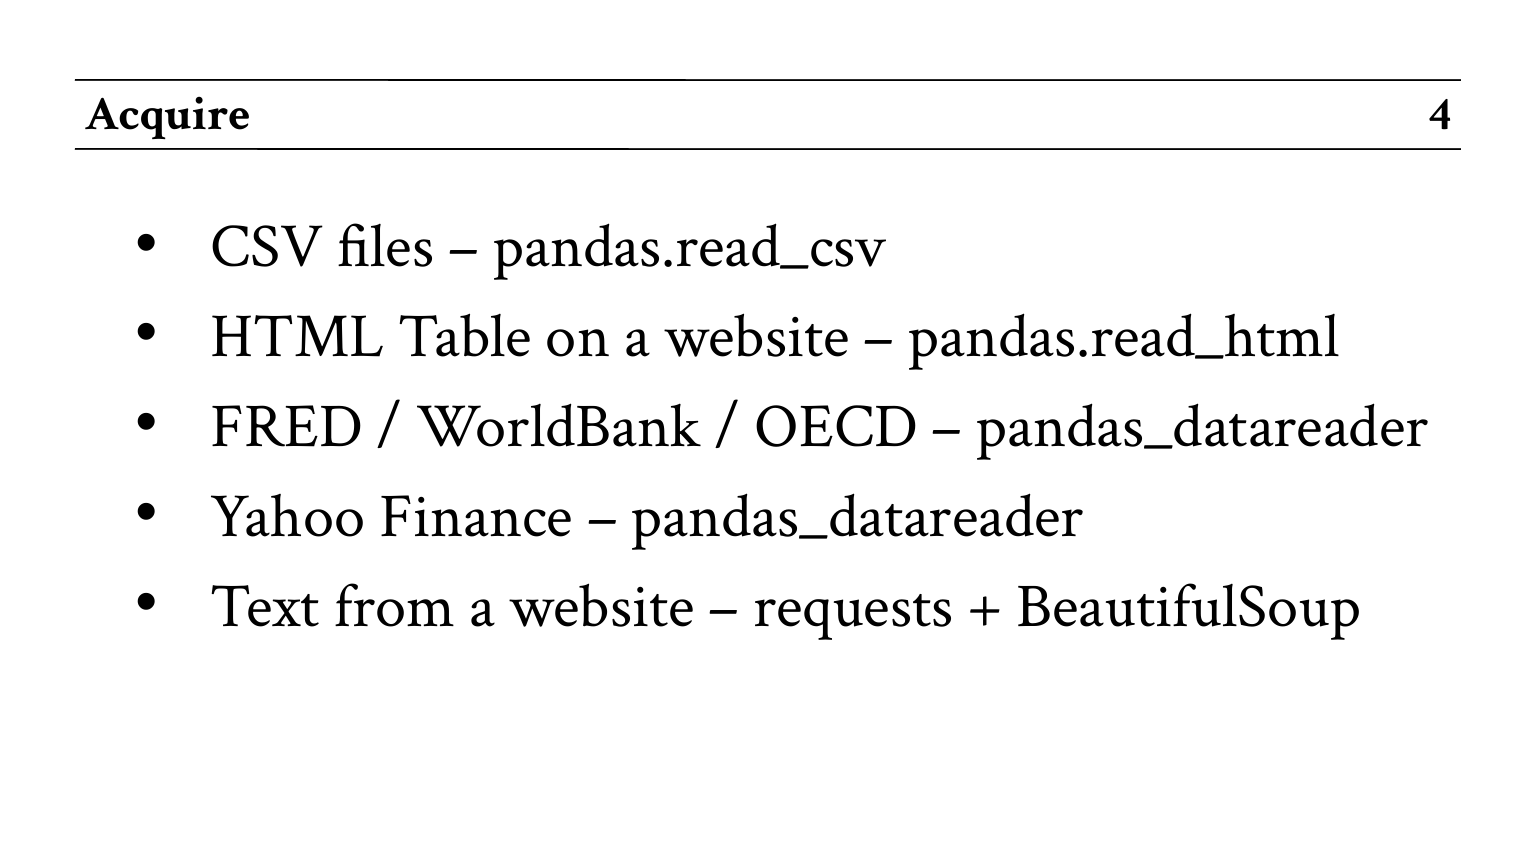

# Acquire
4

CSV files – pandas.read_csv
HTML Table on a website – pandas.read_html
FRED / WorldBank / OECD – pandas_datareader
Yahoo Finance – pandas_datareader
Text from a website – requests + BeautifulSoup